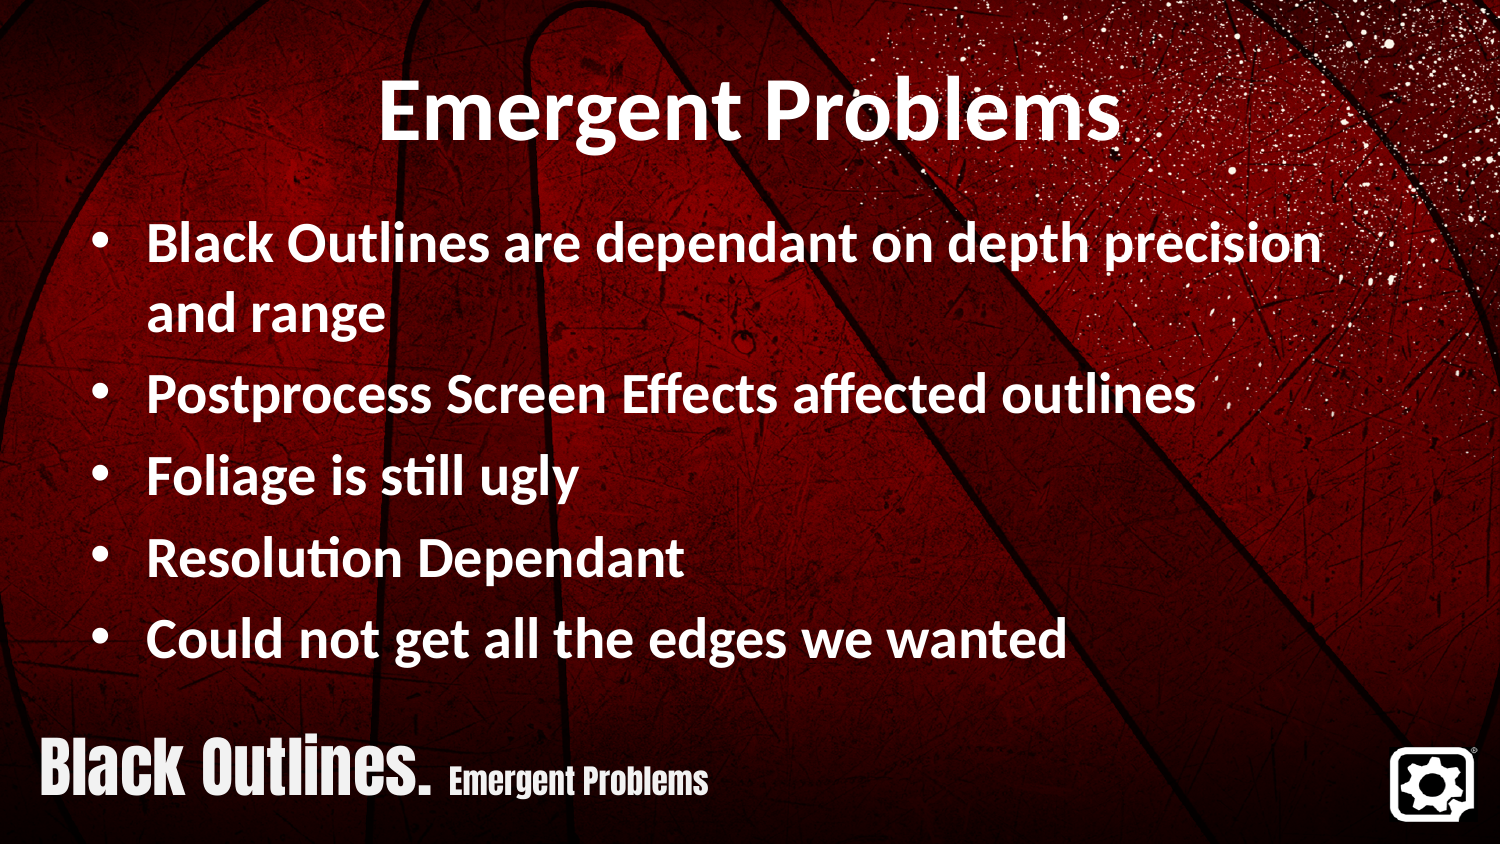

# Emergent Problems
Black Outlines are dependant on depth precision and range
Postprocess Screen Effects affected outlines
Foliage is still ugly
Resolution Dependant
Could not get all the edges we wanted

Black Outlines. Emergent Problems